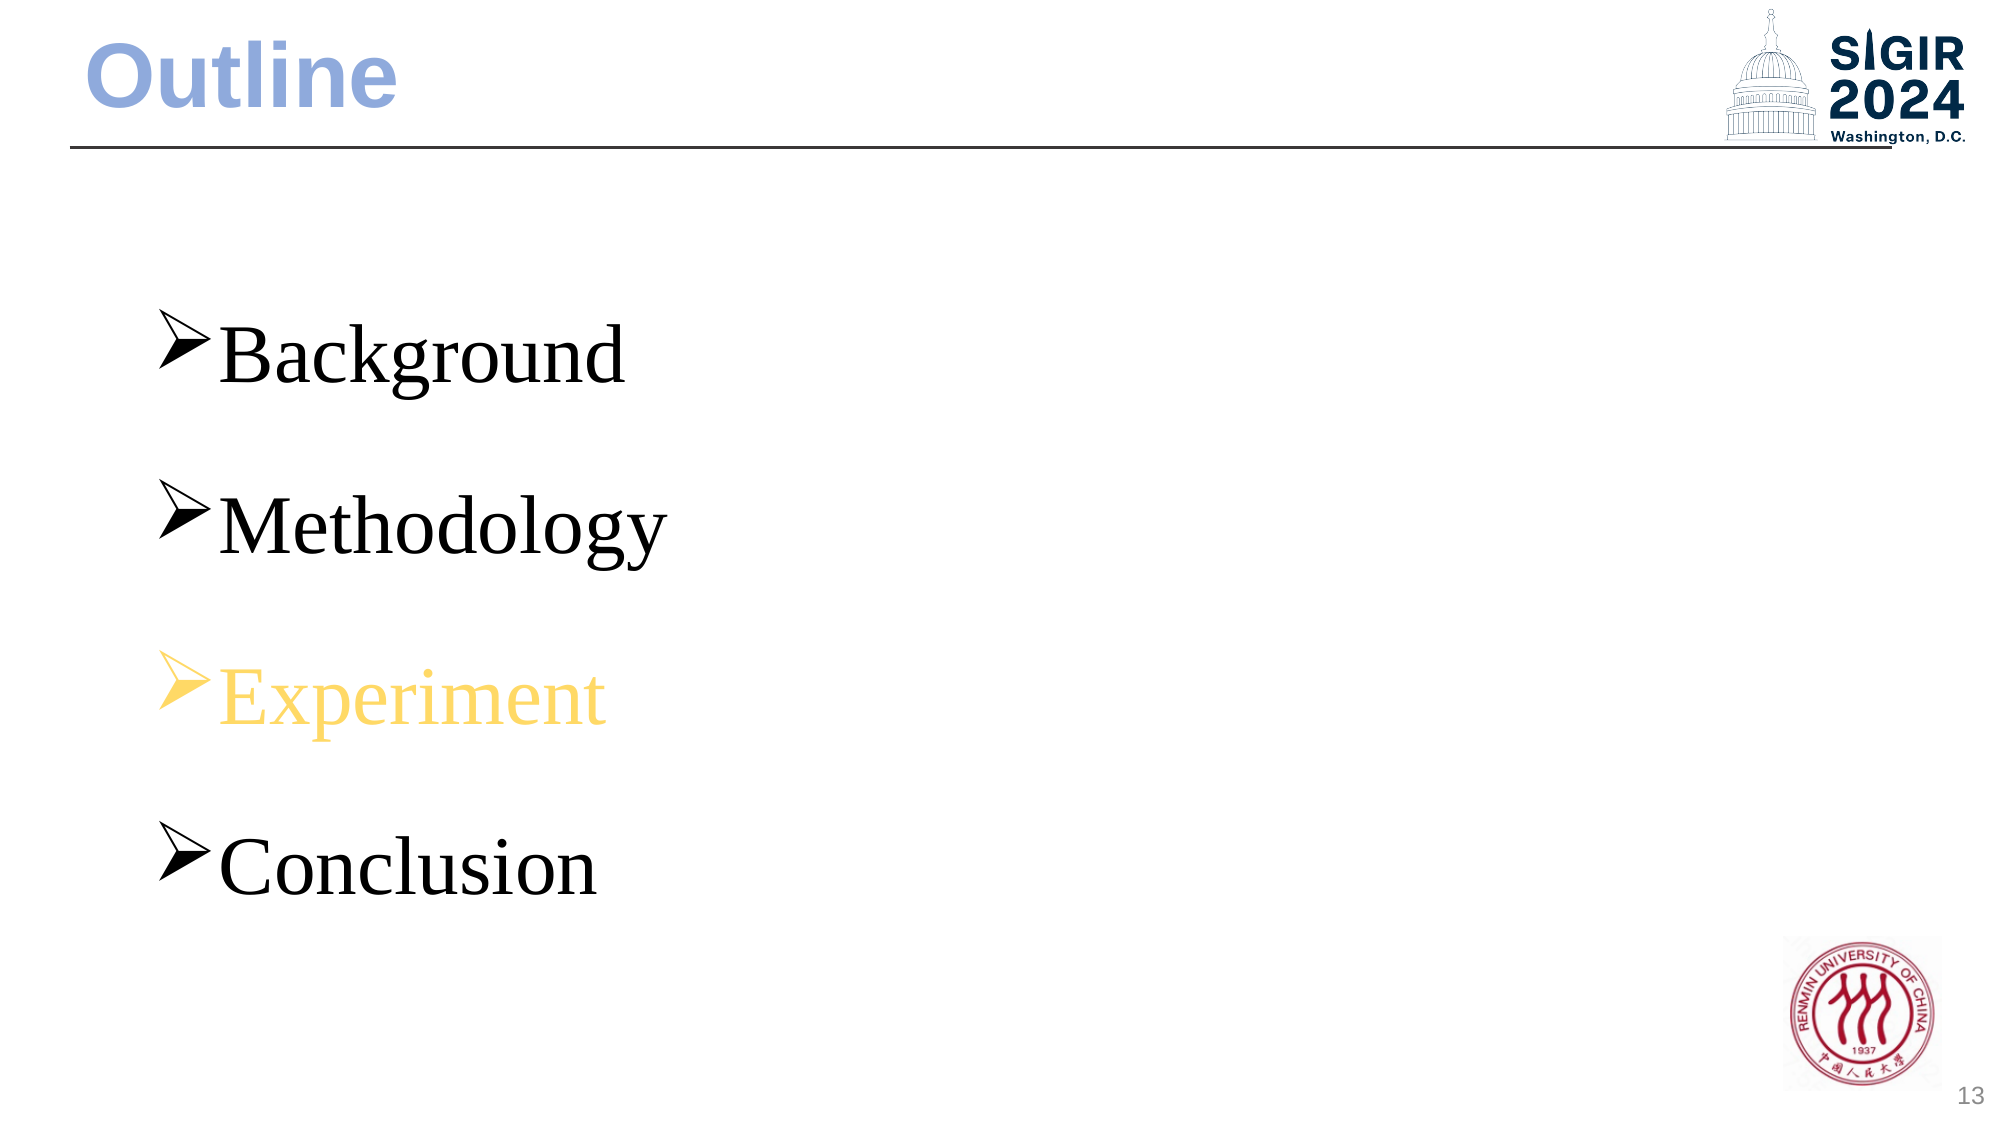

# Outline
Background
Methodology
Experiment
Conclusion

13